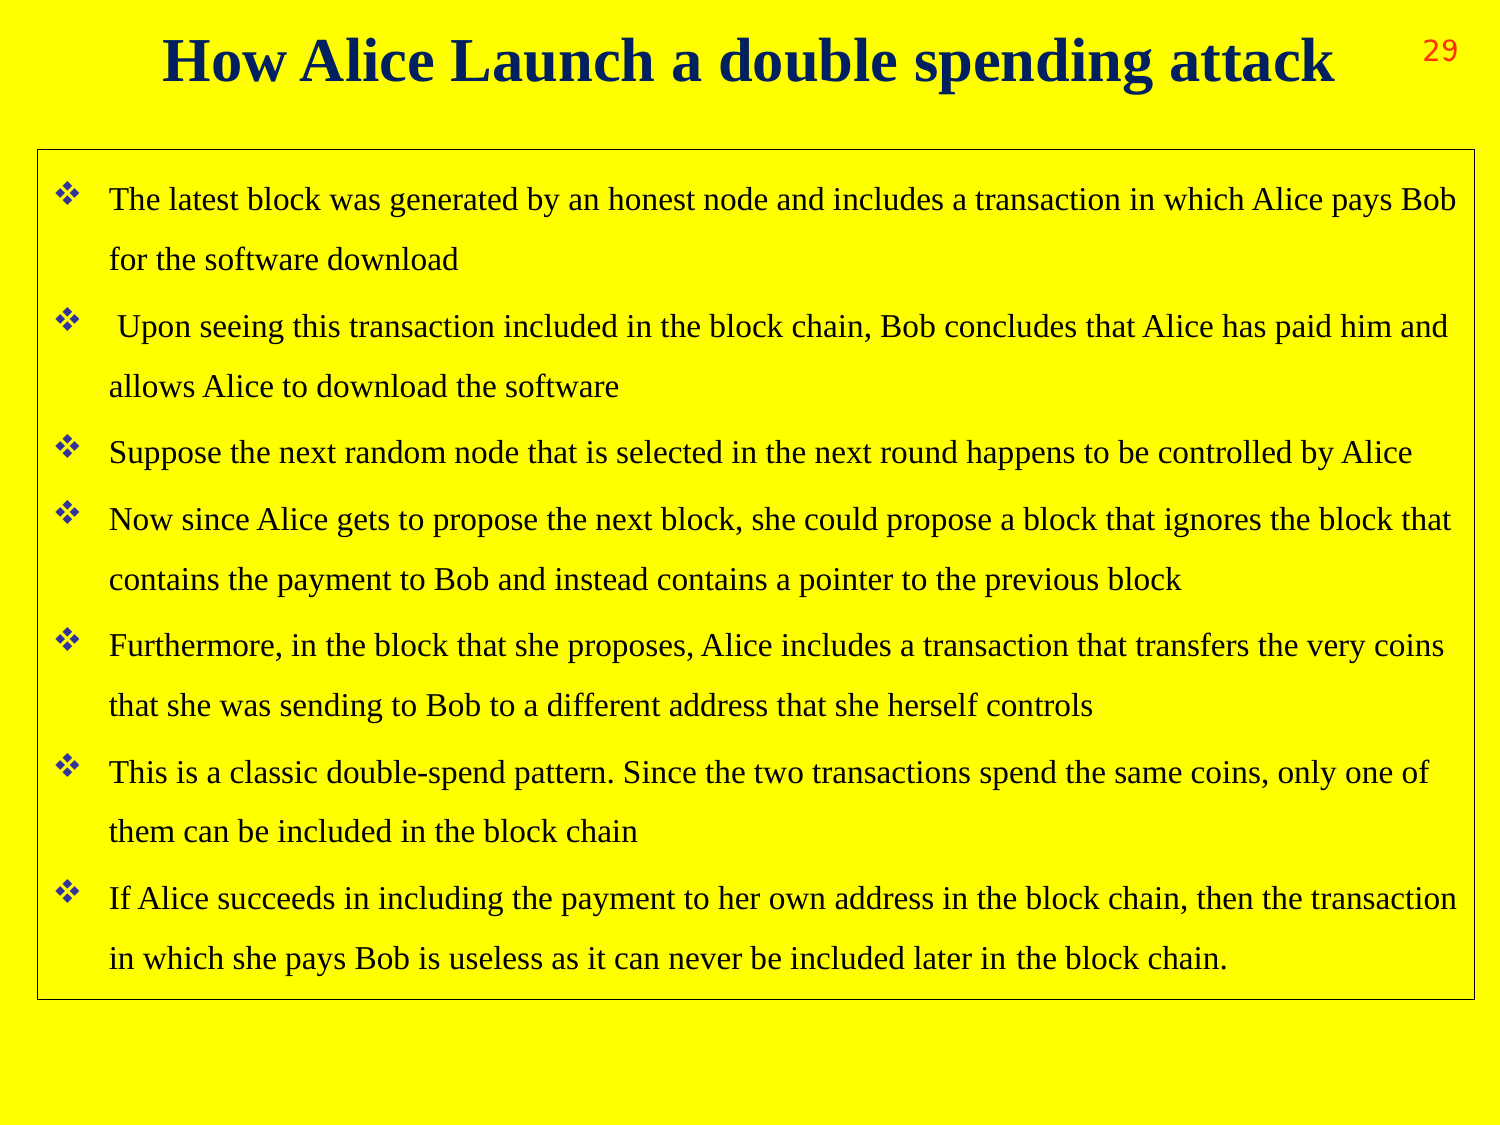

# How Alice Launch a double spending attack
29
The latest block was generated by an honest node and includes a transaction in which Alice pays Bob for the software download
 Upon seeing this transaction included in the block chain, Bob concludes that Alice has paid him and allows Alice to download the software
Suppose the next random node that is selected in the next round happens to be controlled by Alice
Now since Alice gets to propose the next block, she could propose a block that ignores the block that contains the payment to Bob and instead contains a pointer to the previous block
Furthermore, in the block that she proposes, Alice includes a transaction that transfers the very coins that she was sending to Bob to a different address that she herself controls
This is a classic double‐spend pattern. Since the two transactions spend the same coins, only one of them can be included in the block chain
If Alice succeeds in including the payment to her own address in the block chain, then the transaction in which she pays Bob is useless as it can never be included later in the block chain.